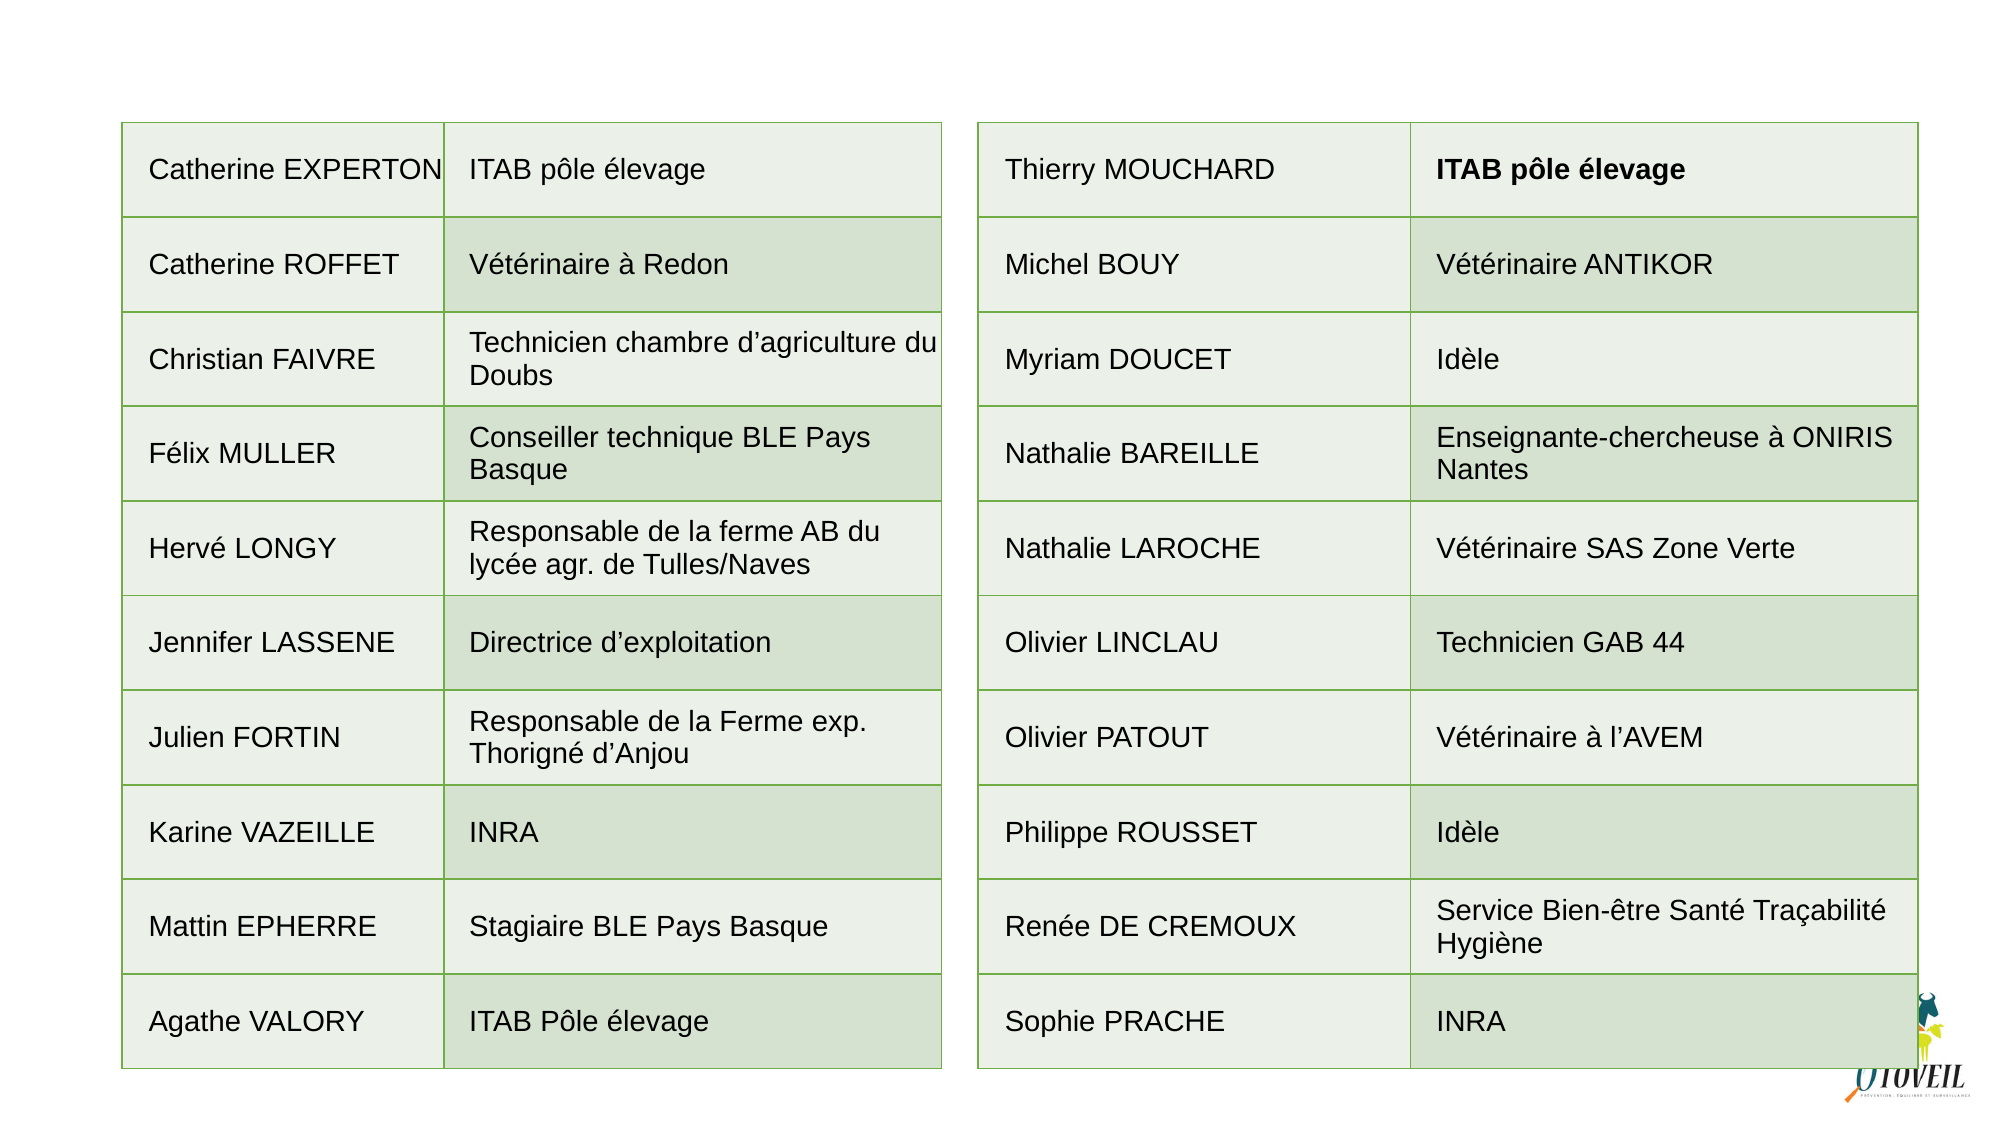

| Catherine EXPERTON | ITAB pôle élevage |
| --- | --- |
| Catherine ROFFET | Vétérinaire à Redon |
| Christian FAIVRE | Technicien chambre d’agriculture du Doubs |
| Félix MULLER | Conseiller technique BLE Pays Basque |
| Hervé LONGY | Responsable de la ferme AB du lycée agr. de Tulles/Naves |
| Jennifer LASSENE | Directrice d’exploitation |
| Julien FORTIN | Responsable de la Ferme exp. Thorigné d’Anjou |
| Karine VAZEILLE | INRA |
| Mattin EPHERRE | Stagiaire BLE Pays Basque |
| Agathe VALORY | ITAB Pôle élevage |
| Thierry MOUCHARD | ITAB pôle élevage |
| --- | --- |
| Michel BOUY | Vétérinaire ANTIKOR |
| Myriam DOUCET | Idèle |
| Nathalie BAREILLE | Enseignante-chercheuse à ONIRIS Nantes |
| Nathalie LAROCHE | Vétérinaire SAS Zone Verte |
| Olivier LINCLAU | Technicien GAB 44 |
| Olivier PATOUT | Vétérinaire à l’AVEM |
| Philippe ROUSSET | Idèle |
| Renée DE CREMOUX | Service Bien-être Santé Traçabilité Hygiène |
| Sophie PRACHE | INRA |